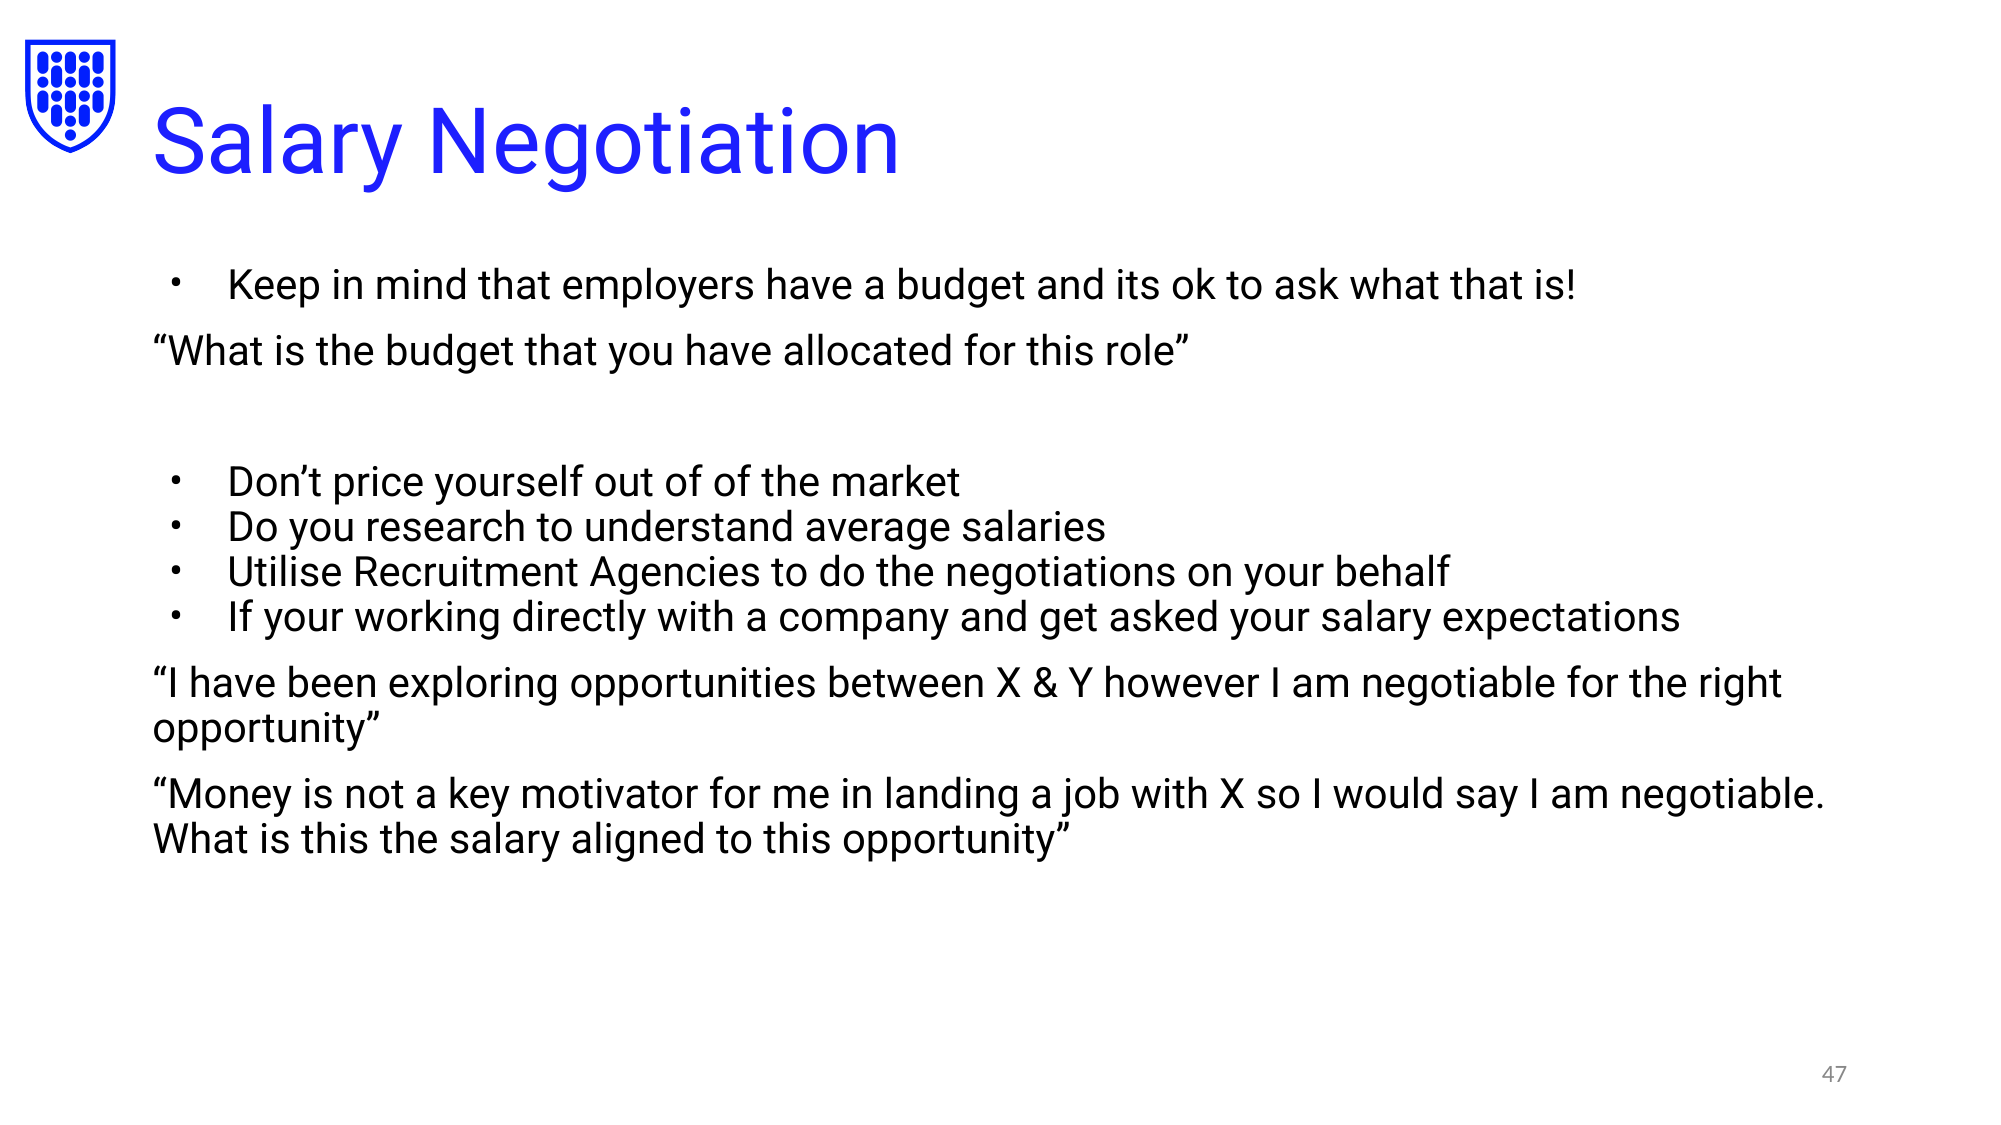

# Salary Negotiation
Keep in mind that employers have a budget and its ok to ask what that is!
“What is the budget that you have allocated for this role”

Don’t price yourself out of of the market
Do you research to understand average salaries
Utilise Recruitment Agencies to do the negotiations on your behalf
If your working directly with a company and get asked your salary expectations
“I have been exploring opportunities between X & Y however I am negotiable for the right opportunity”
“Money is not a key motivator for me in landing a job with X so I would say I am negotiable. What is this the salary aligned to this opportunity”

47